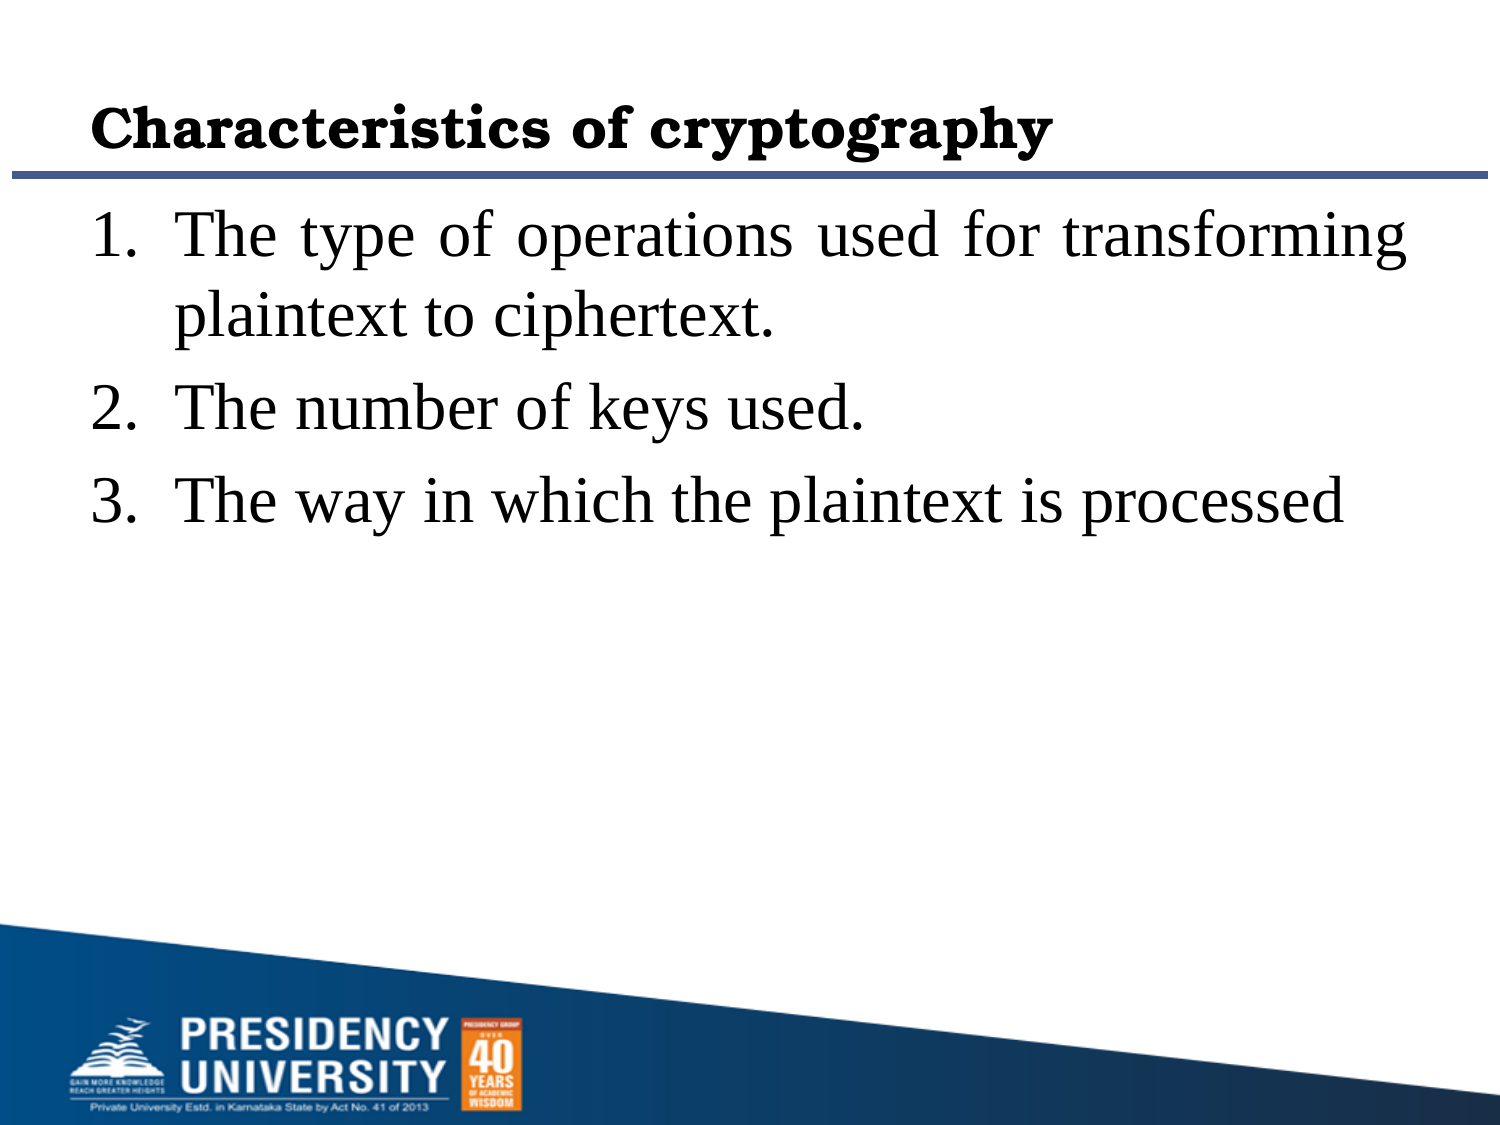

# Characteristics of cryptography
The type of operations used for transforming plaintext to ciphertext.
The number of keys used.
The way in which the plaintext is processed

10